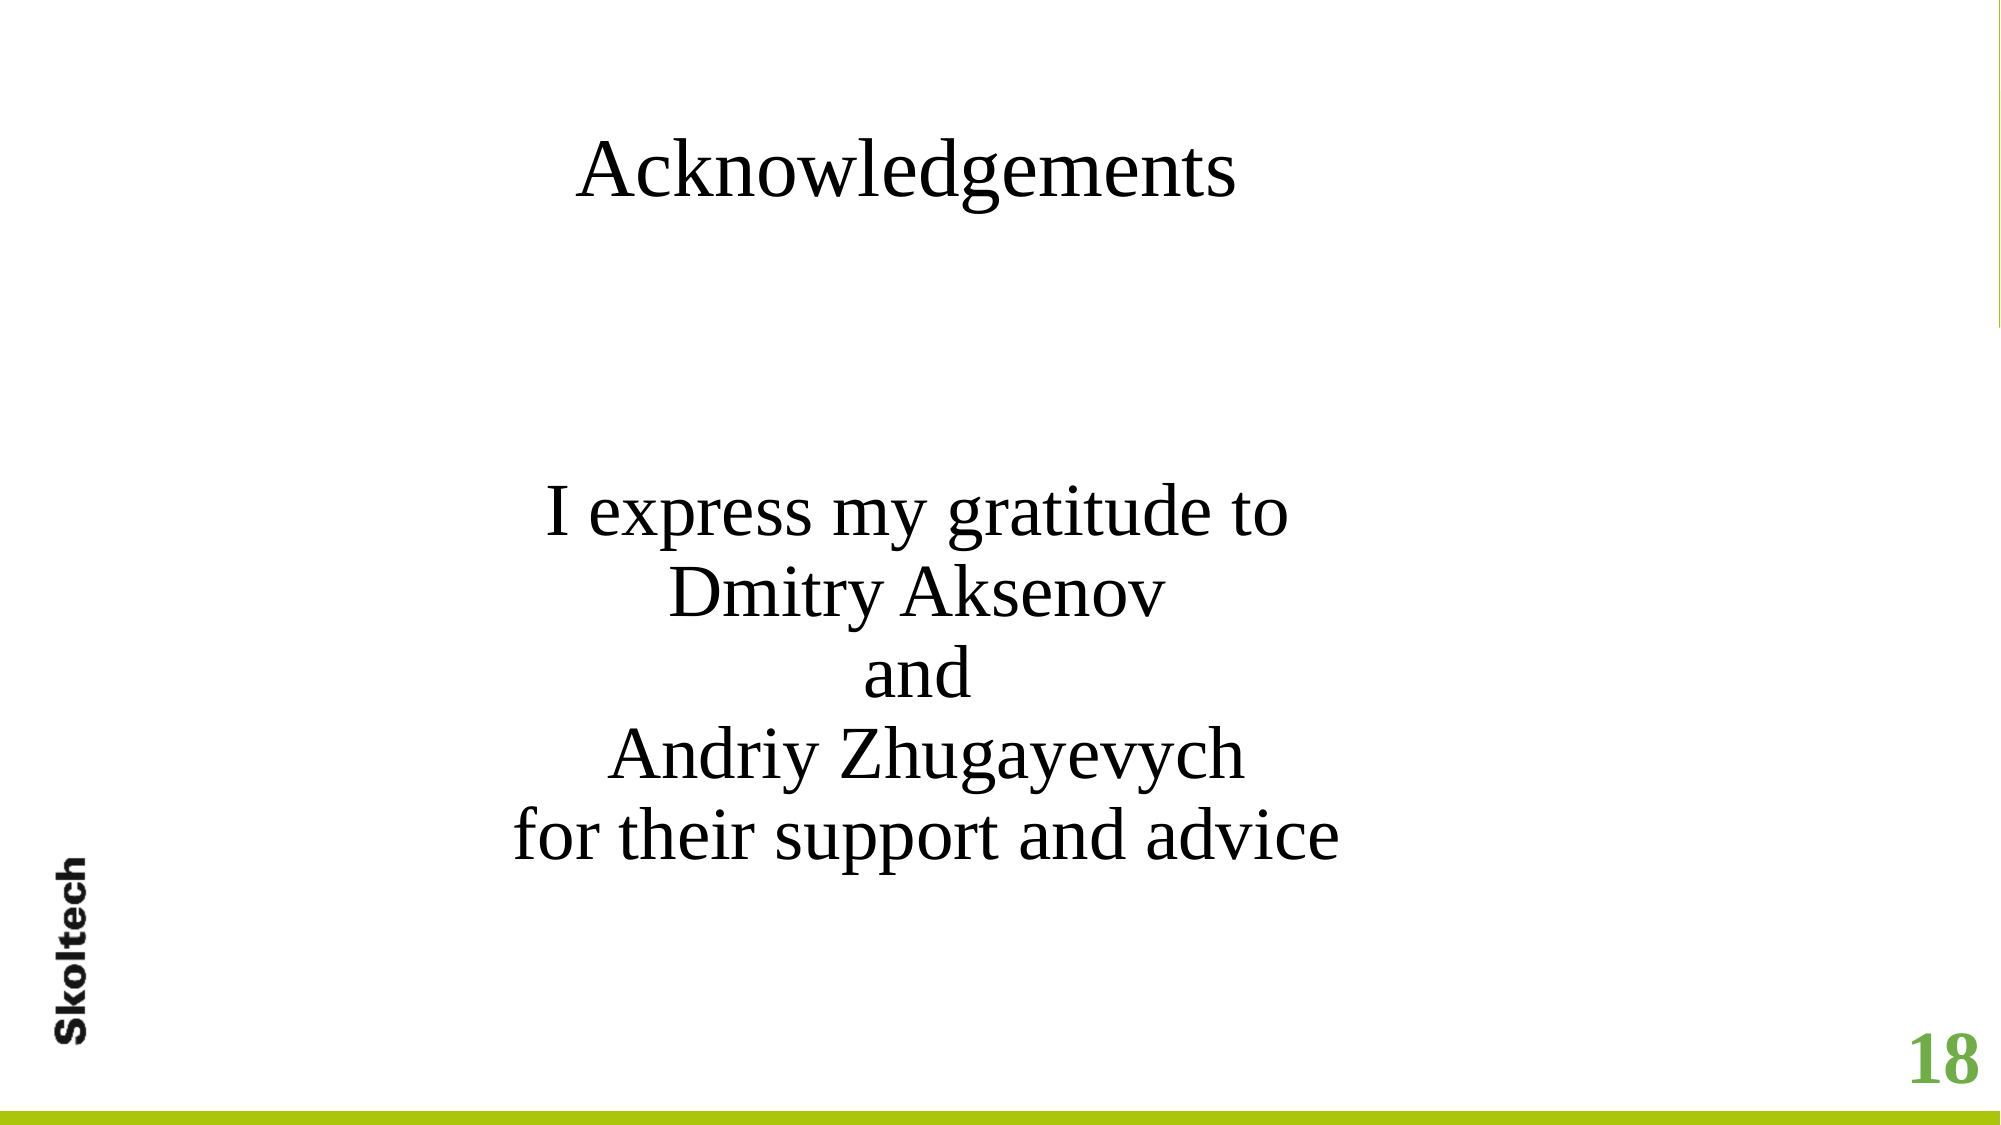

19
Acknowledgements
I express my gratitude to
Dmitry Aksenov
and
Andriy Zhugayevych
for their support and advice
18